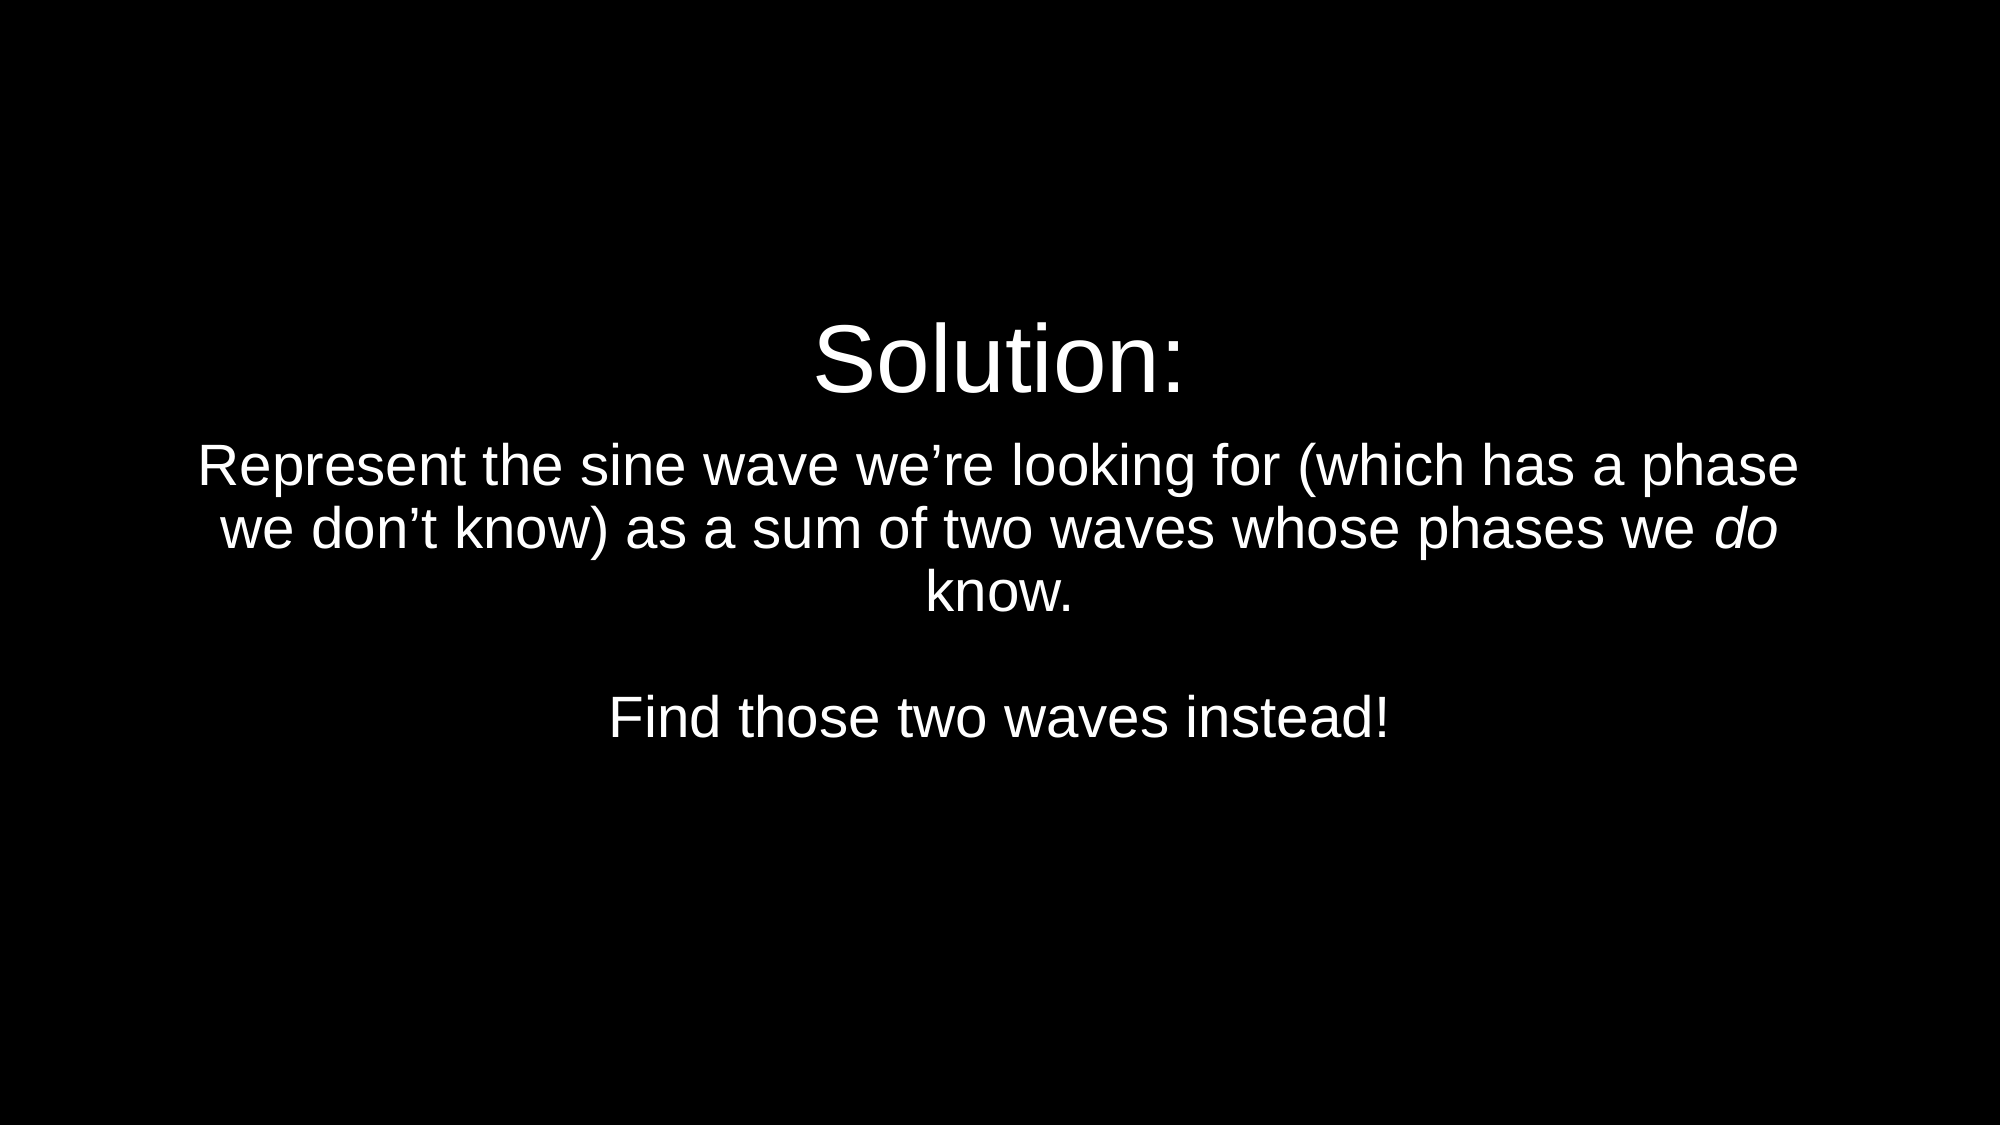

Represent the sine wave we’re looking for (which has a phase we don’t know) as a sum of two waves whose phases we do know.

Find those two waves instead!
# Solution: